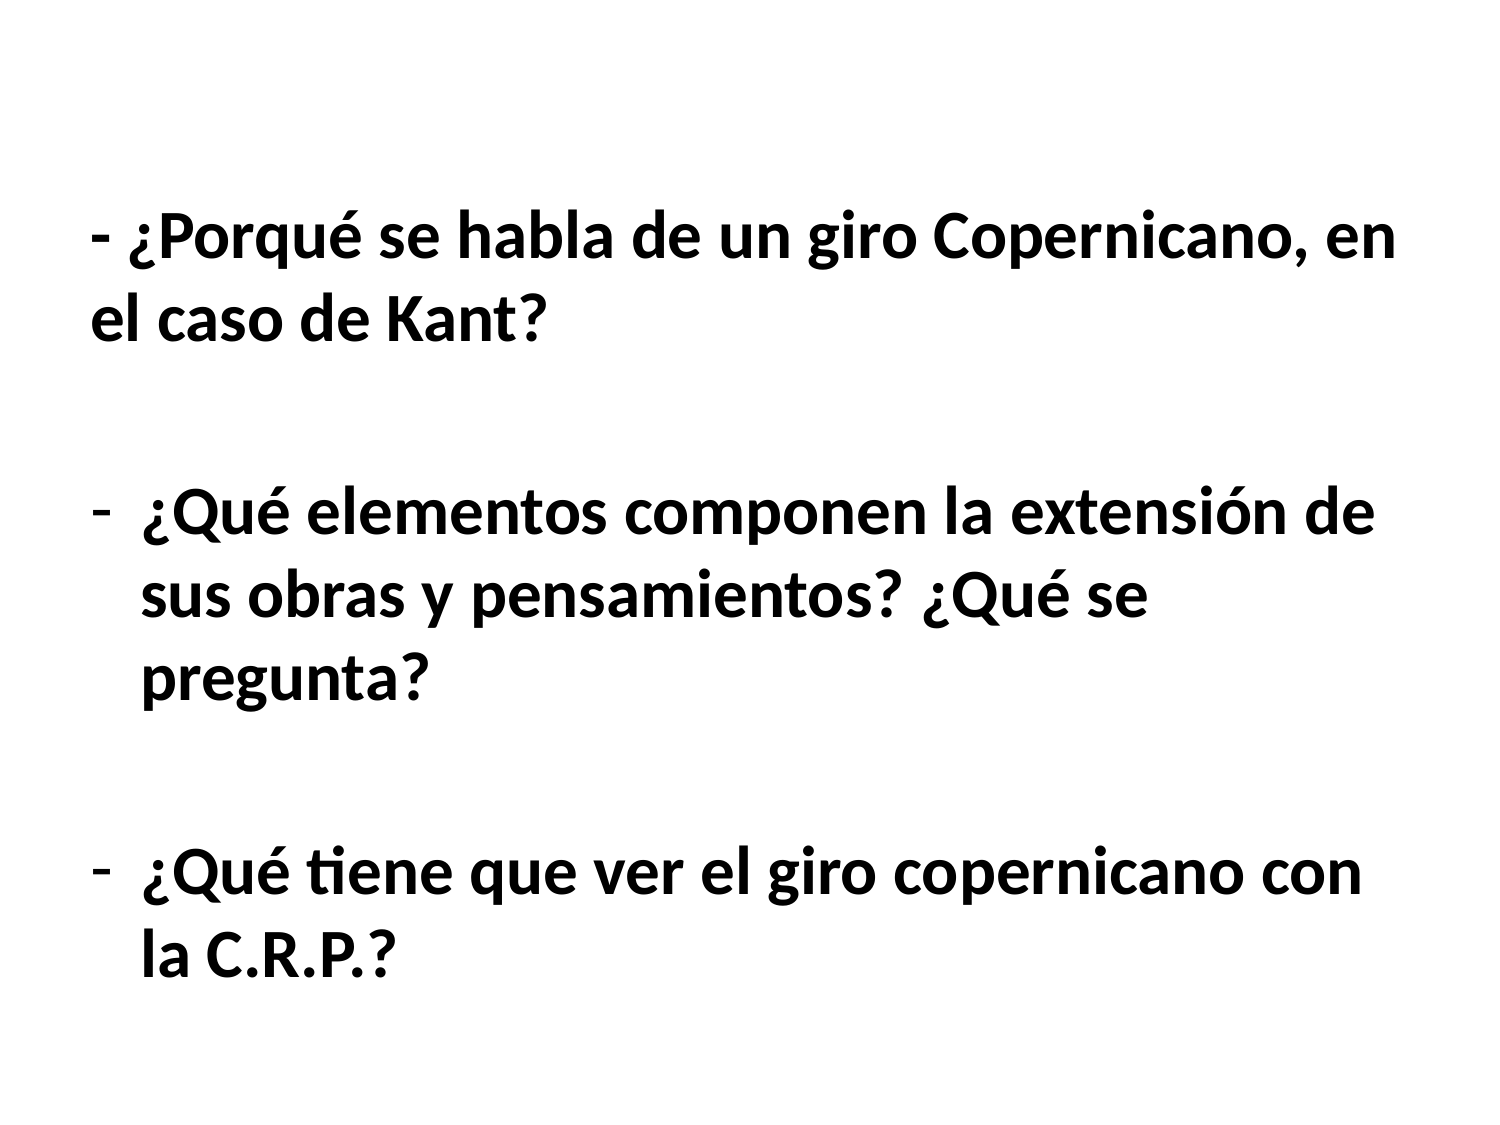

- ¿Porqué se habla de un giro Copernicano, en el caso de Kant?

¿Qué elementos componen la extensión de sus obras y pensamientos? ¿Qué se pregunta?

¿Qué tiene que ver el giro copernicano con la C.R.P.?